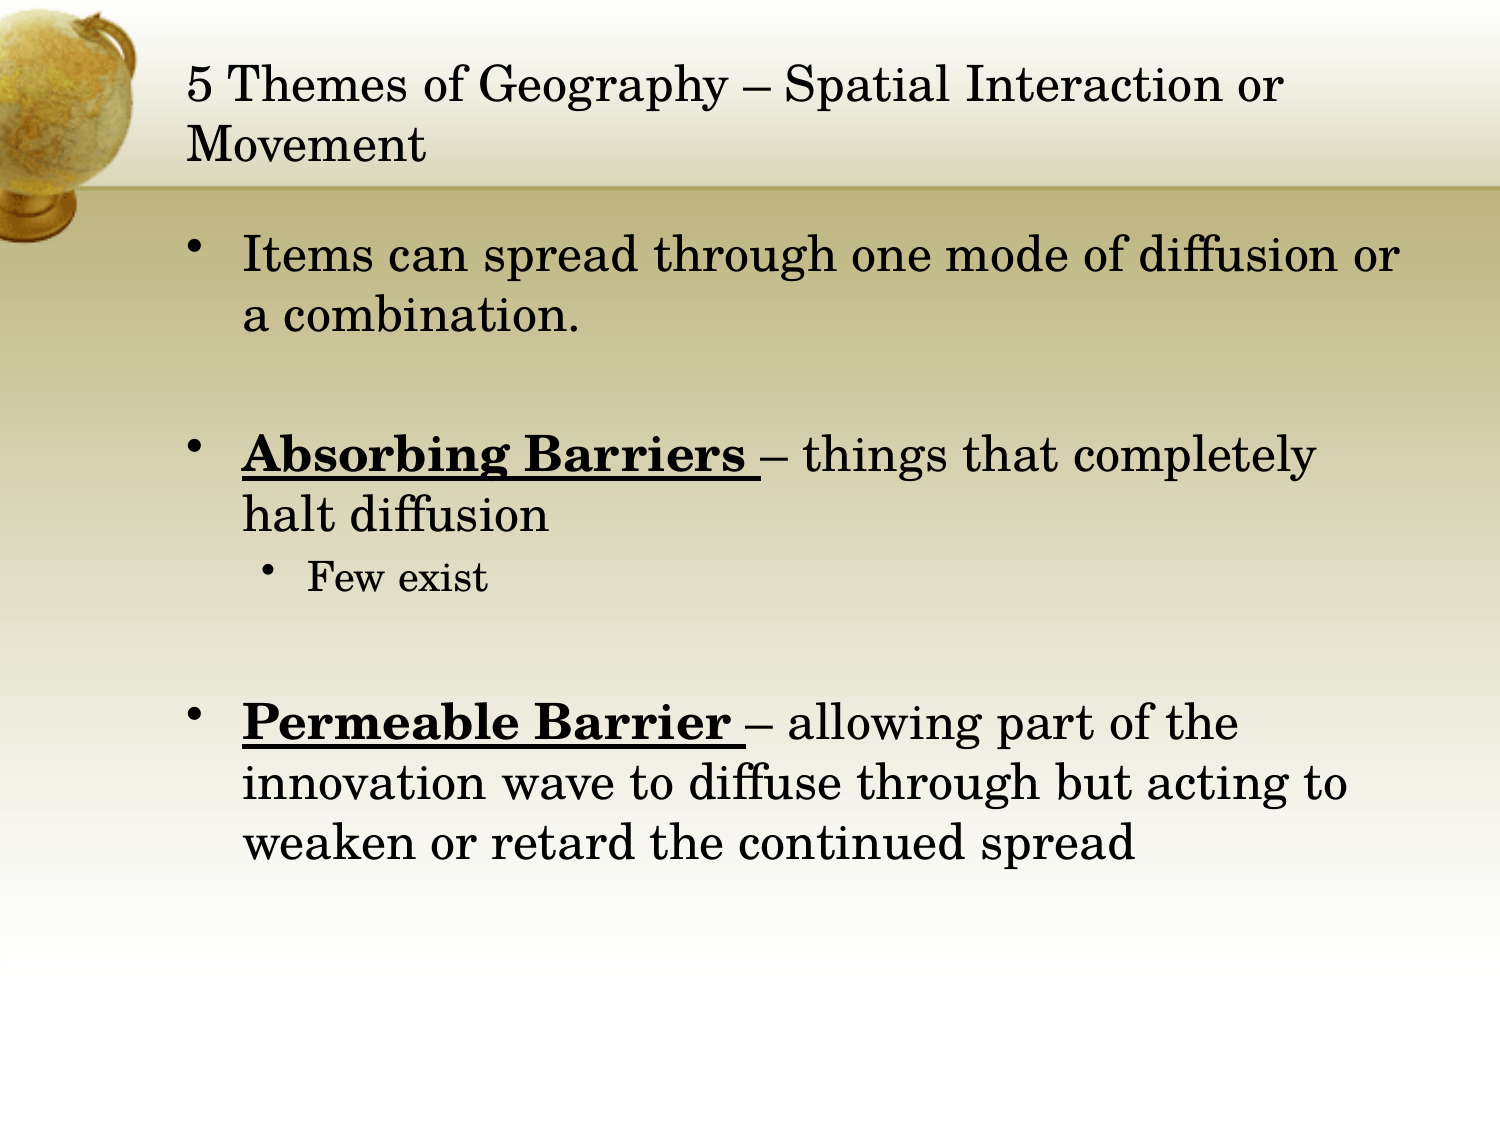

# 5 Themes of Geography – Spatial Interaction or Movement
Items can spread through one mode of diffusion or a combination.

Absorbing Barriers – things that completely halt diffusion
Few exist

Permeable Barrier – allowing part of the innovation wave to diffuse through but acting to weaken or retard the continued spread